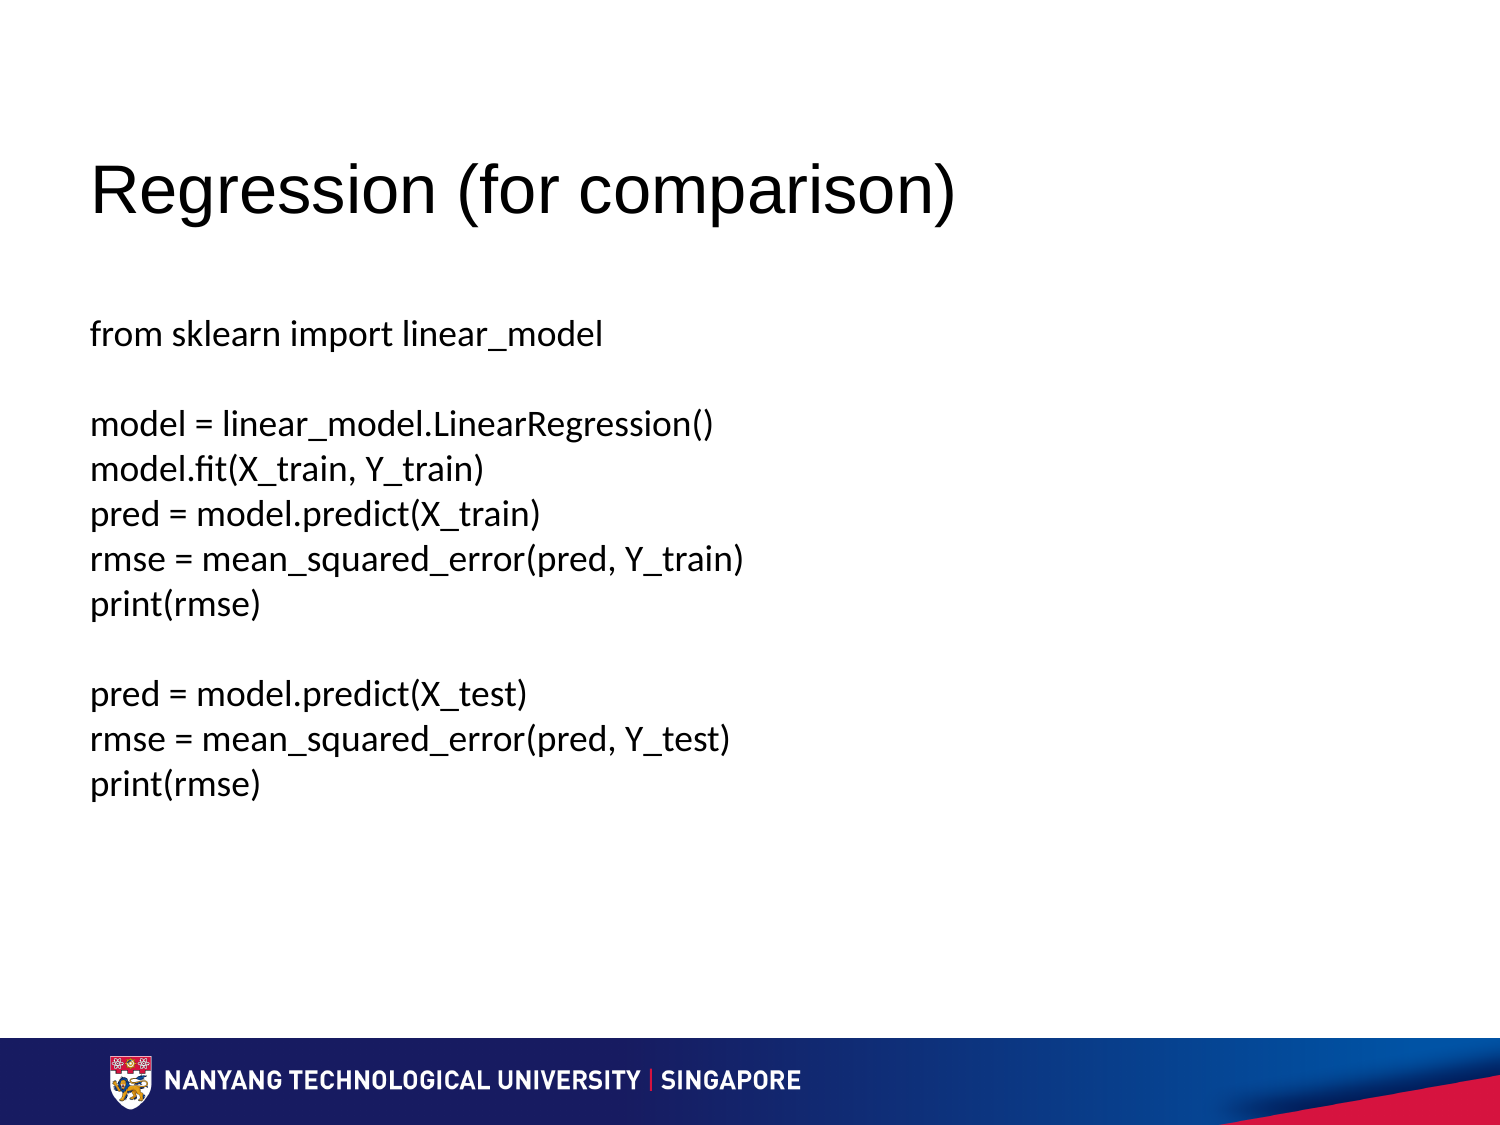

# Regression (for comparison)
from sklearn import linear_model

model = linear_model.LinearRegression()
model.fit(X_train, Y_train)
pred = model.predict(X_train)
rmse = mean_squared_error(pred, Y_train)
print(rmse)

pred = model.predict(X_test)
rmse = mean_squared_error(pred, Y_test)
print(rmse)